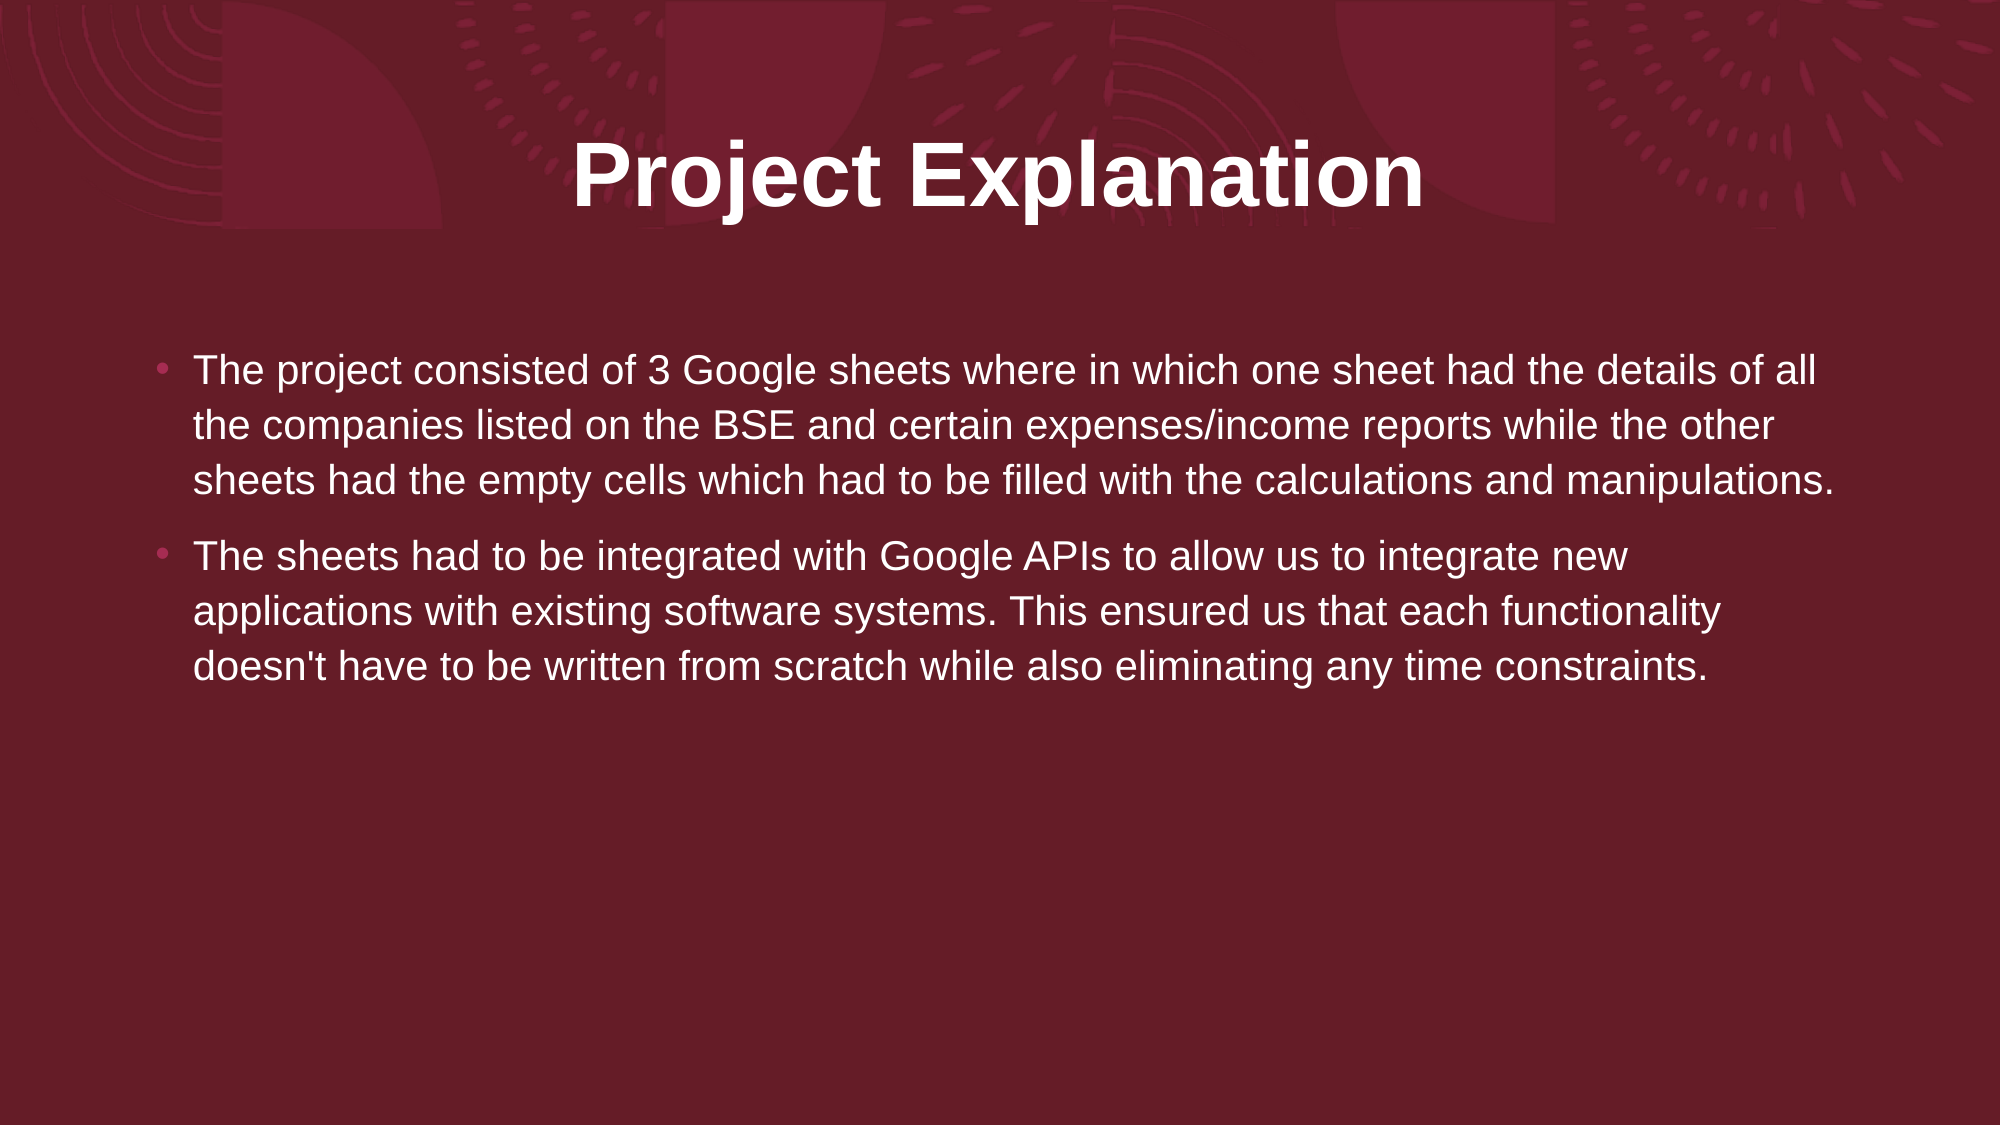

# Project Explanation
The project consisted of 3 Google sheets where in which one sheet had the details of all the companies listed on the BSE and certain expenses/income reports while the other sheets had the empty cells which had to be filled with the calculations and manipulations.
The sheets had to be integrated with Google APIs to allow us to integrate new applications with existing software systems. This ensured us that each functionality doesn't have to be written from scratch while also eliminating any time constraints.